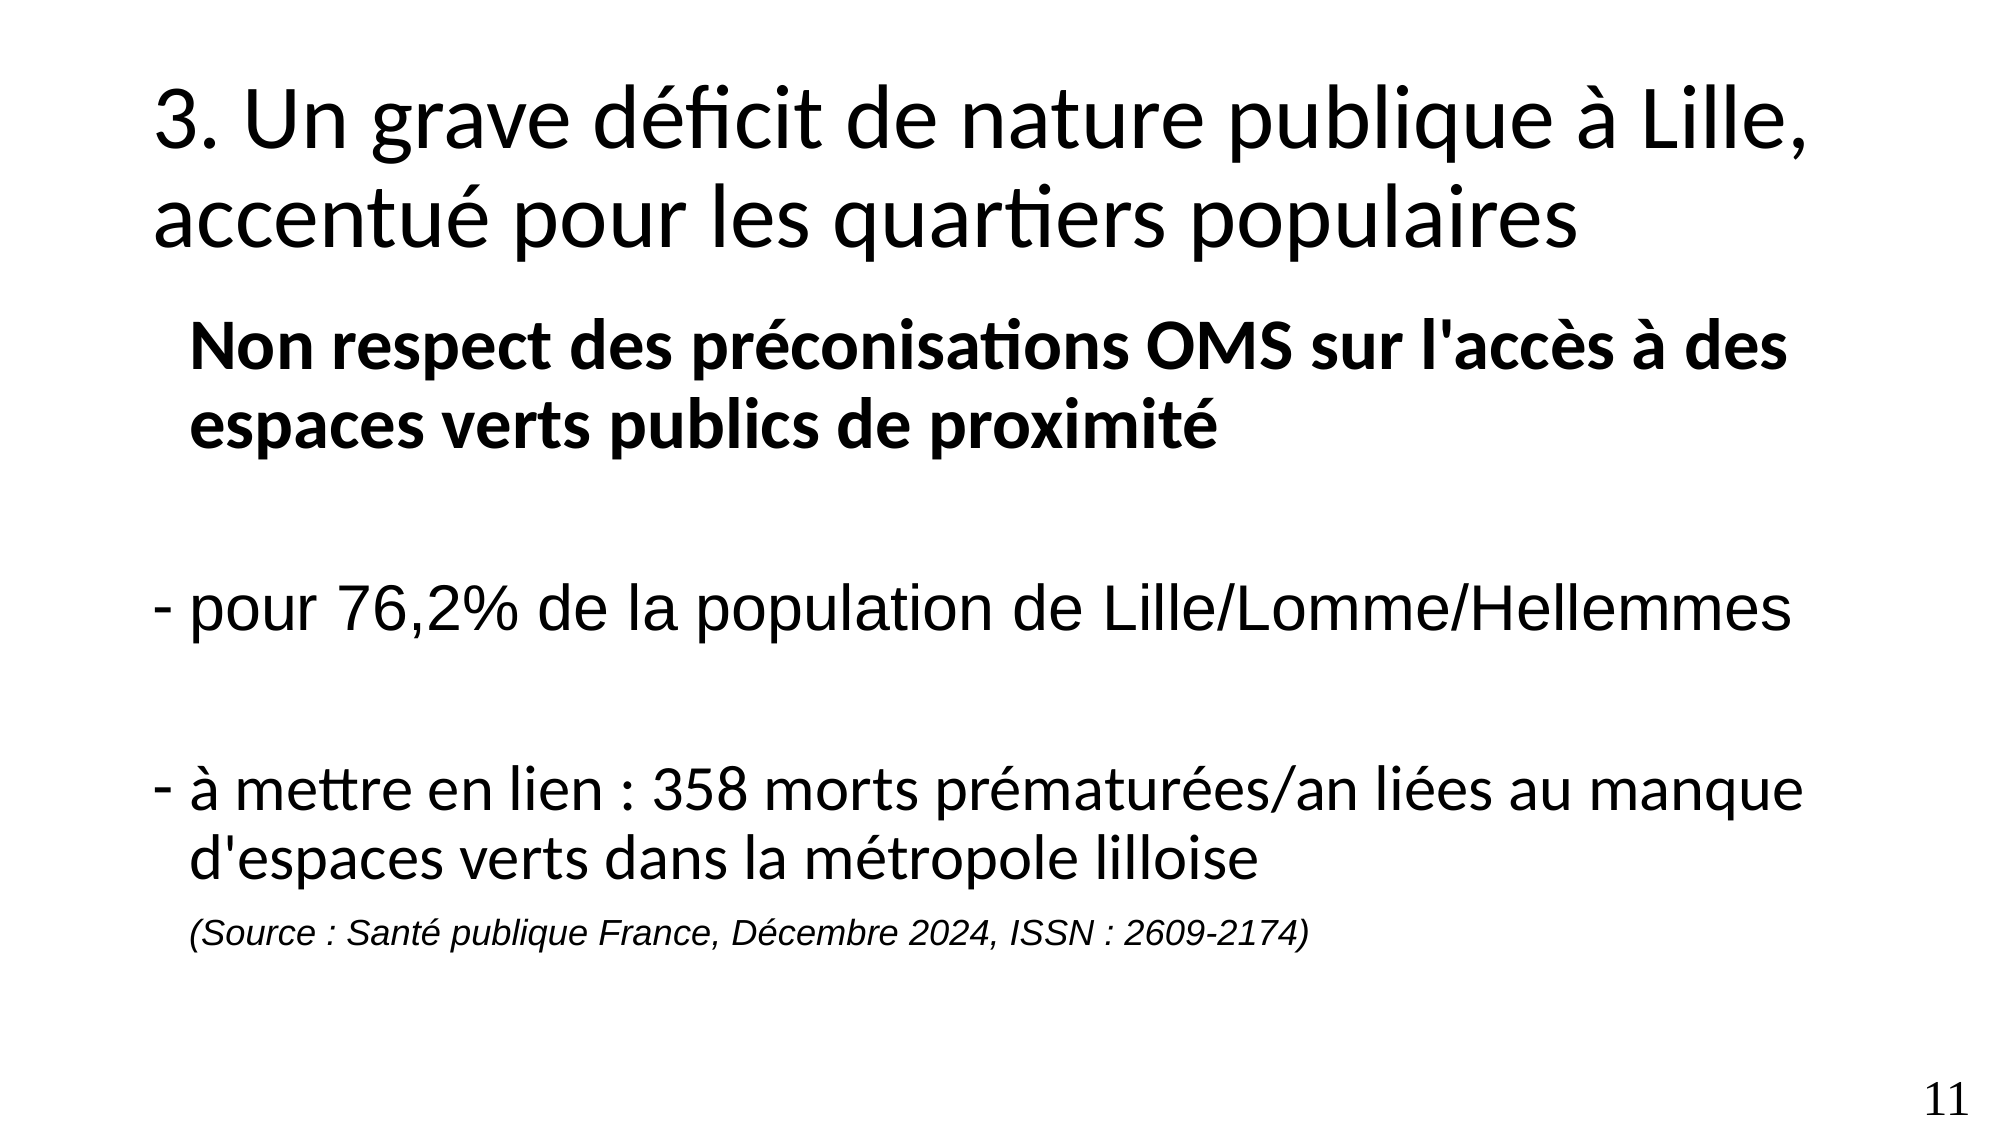

# 3. Un grave déficit de nature publique à Lille, accentué pour les quartiers populaires
Non respect des préconisations OMS sur l'accès à des espaces verts publics de proximité

pour 76,2% de la population de Lille/Lomme/Hellemmes

à mettre en lien : 358 morts prématurées/an liées au manque d'espaces verts dans la métropole lilloise
(Source : Santé publique France, Décembre 2024, ISSN : 2609-2174)
11